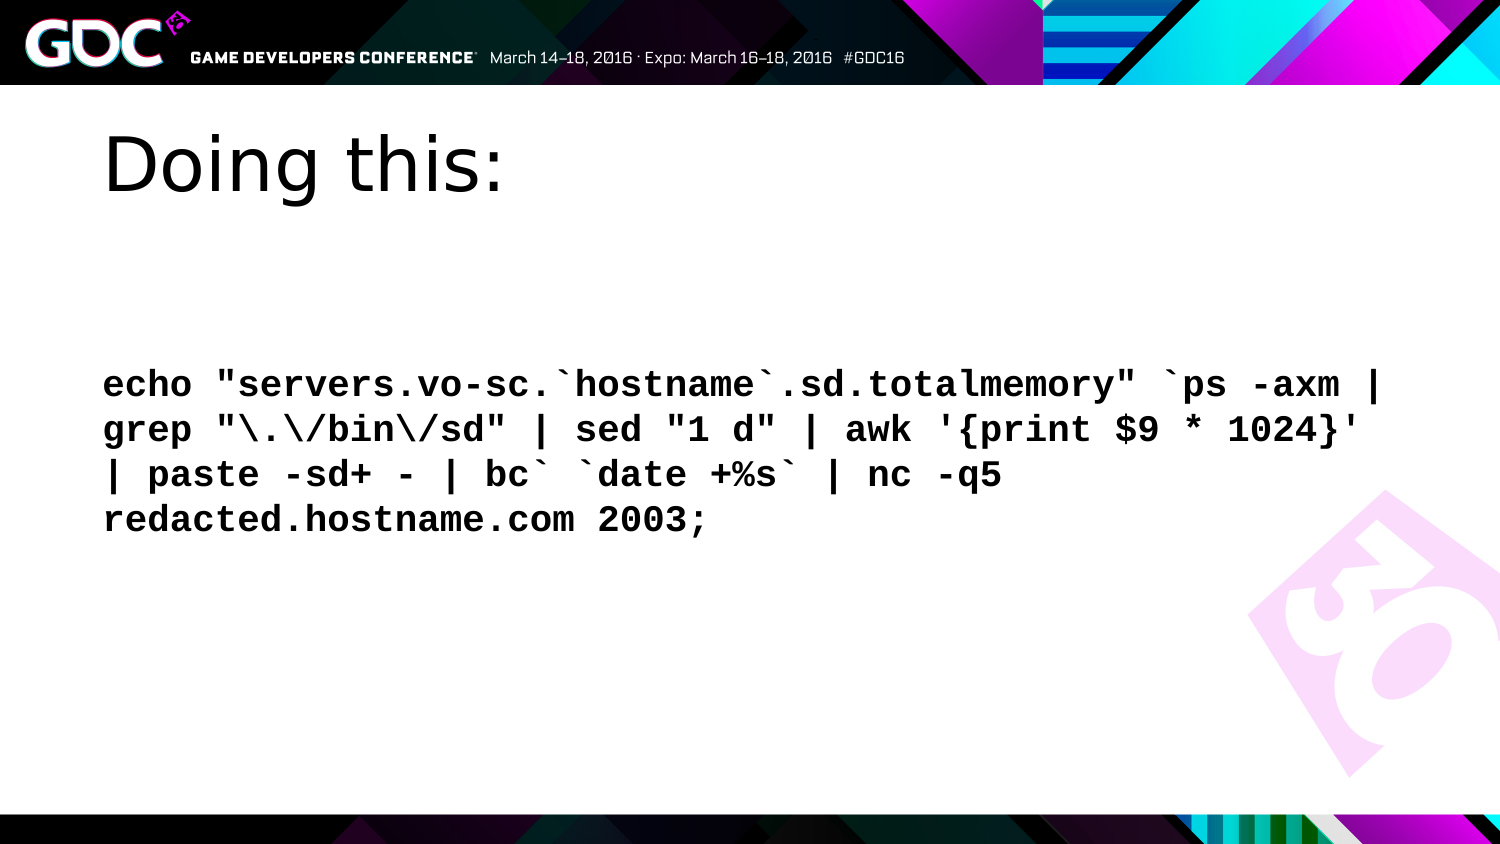

# Doing this:

echo "servers.vo-sc.`hostname`.sd.totalmemory" `ps -axm | grep "\.\/bin\/sd" | sed "1 d" | awk '{print $9 * 1024}' | paste -sd+ - | bc` `date +%s` | nc -q5 redacted.hostname.com 2003;